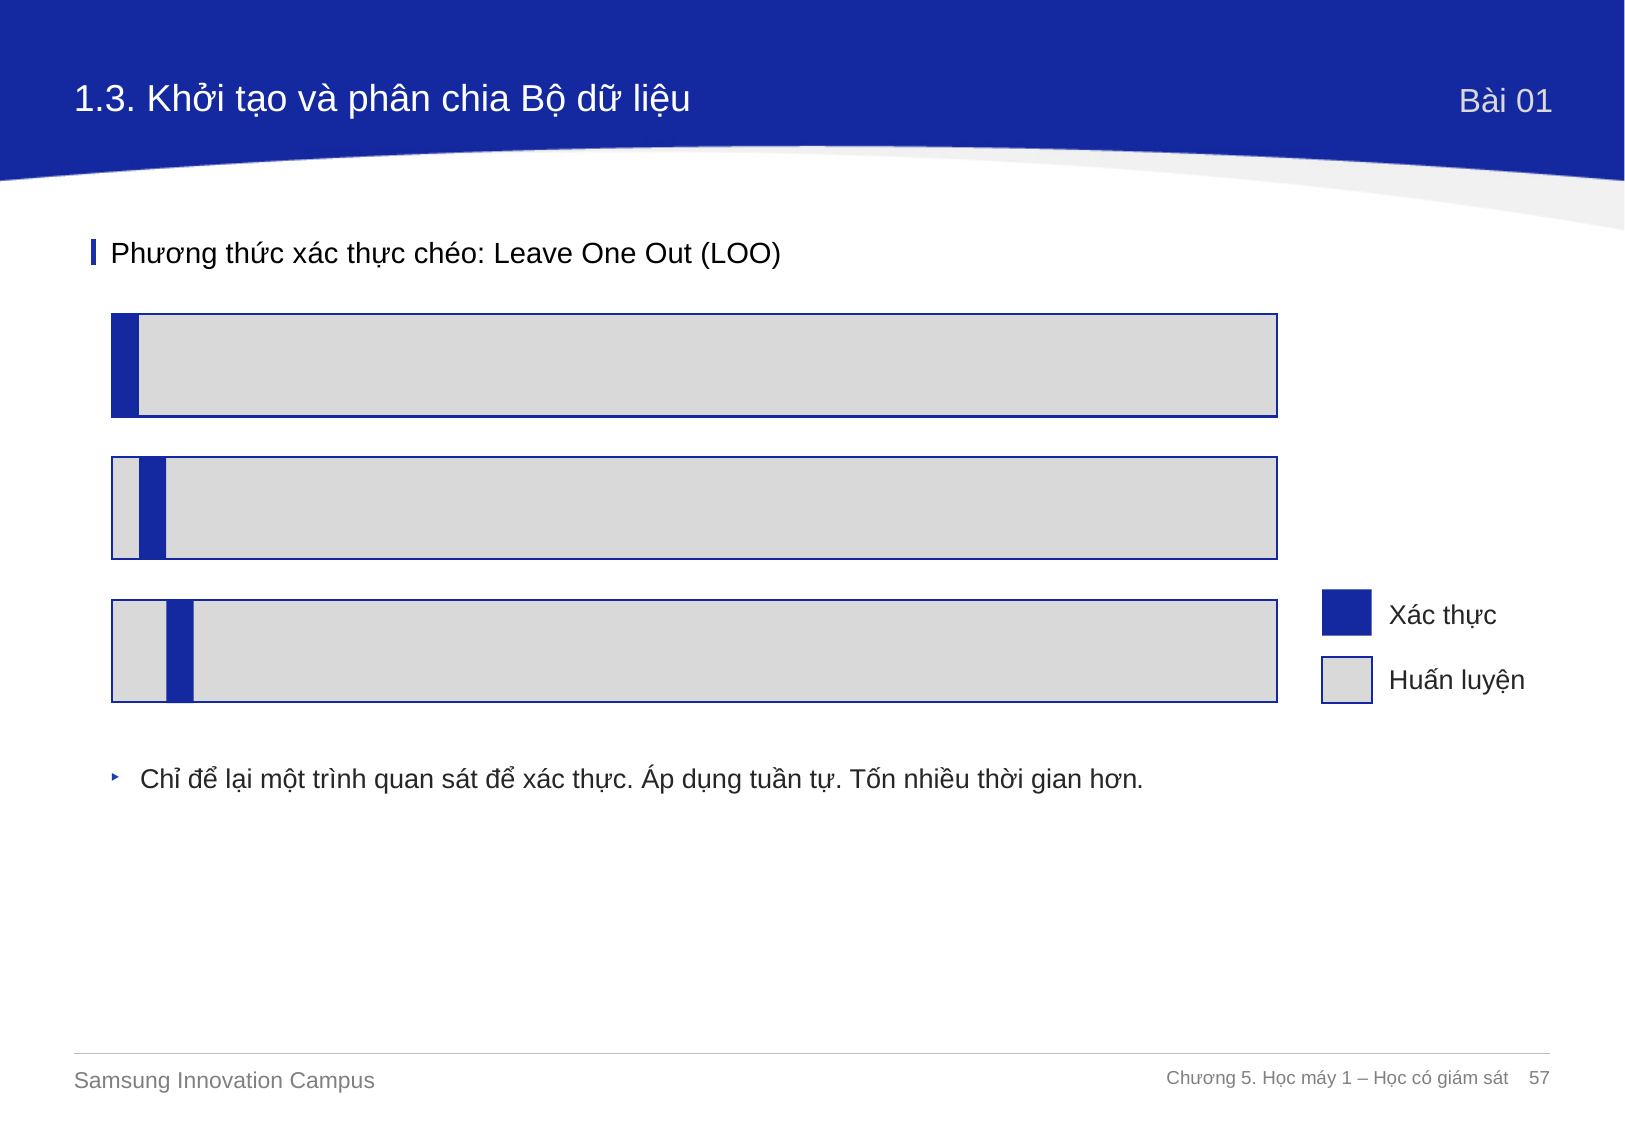

1.3. Khởi tạo và phân chia Bộ dữ liệu
Bài 01
Phương thức xác thực chéo: Leave One Out (LOO)

Xác thực
Huấn luyện

Chỉ để lại một trình quan sát để xác thực. Áp dụng tuần tự. Tốn nhiều thời gian hơn.